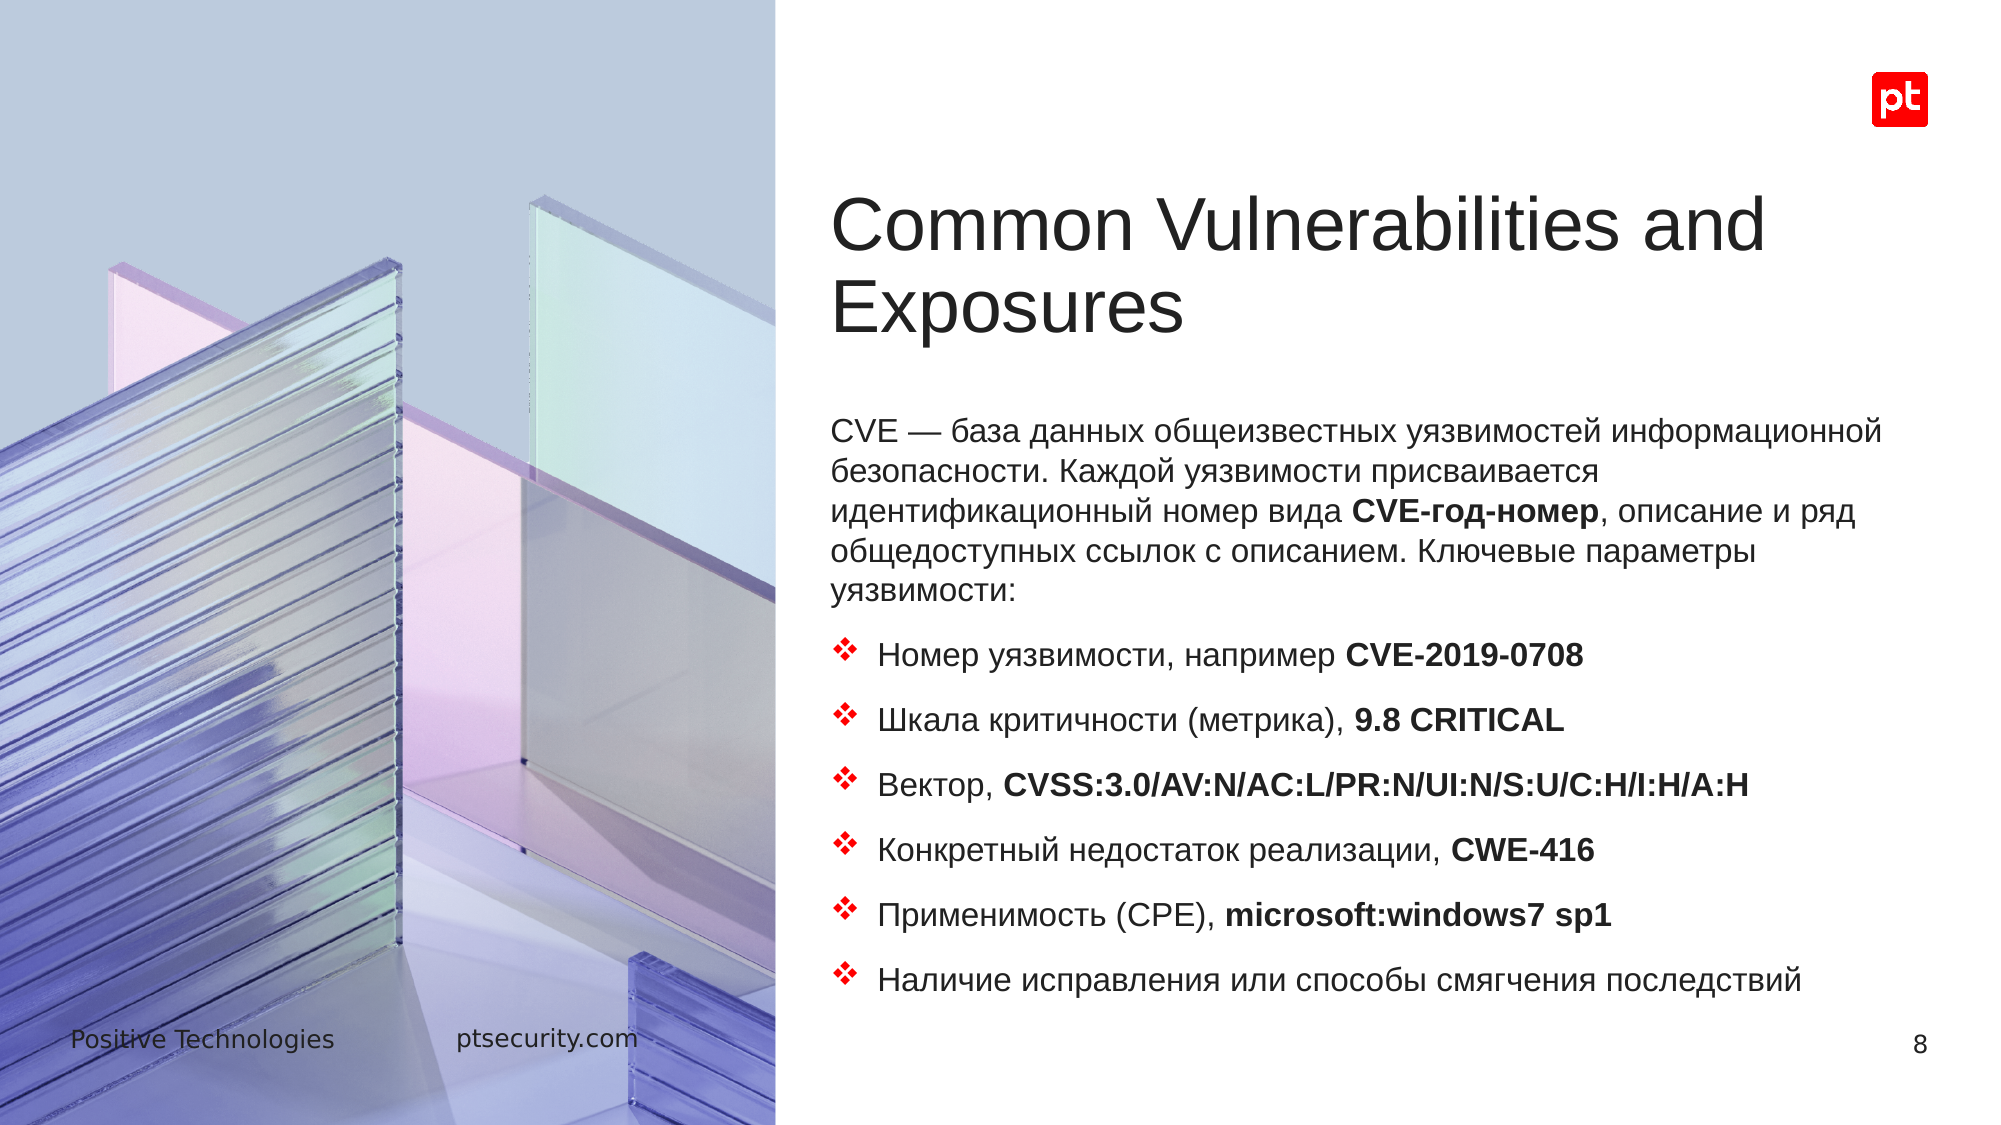

# Common Vulnerabilities and Exposures
CVE — база данных общеизвестных уязвимостей информационной безопасности. Каждой уязвимости присваивается идентификационный номер вида CVE-год-номер, описание и ряд общедоступных ссылок с описанием. Ключевые параметры уязвимости:
Номер уязвимости, например CVE-2019-0708
Шкала критичности (метрика), 9.8 CRITICAL
Вектор, CVSS:3.0/AV:N/AC:L/PR:N/UI:N/S:U/C:H/I:H/A:H
Конкретный недостаток реализации, CWE-416
Применимость (CPE), microsoft:windows7 sp1
Наличие исправления или способы смягчения последствий
8